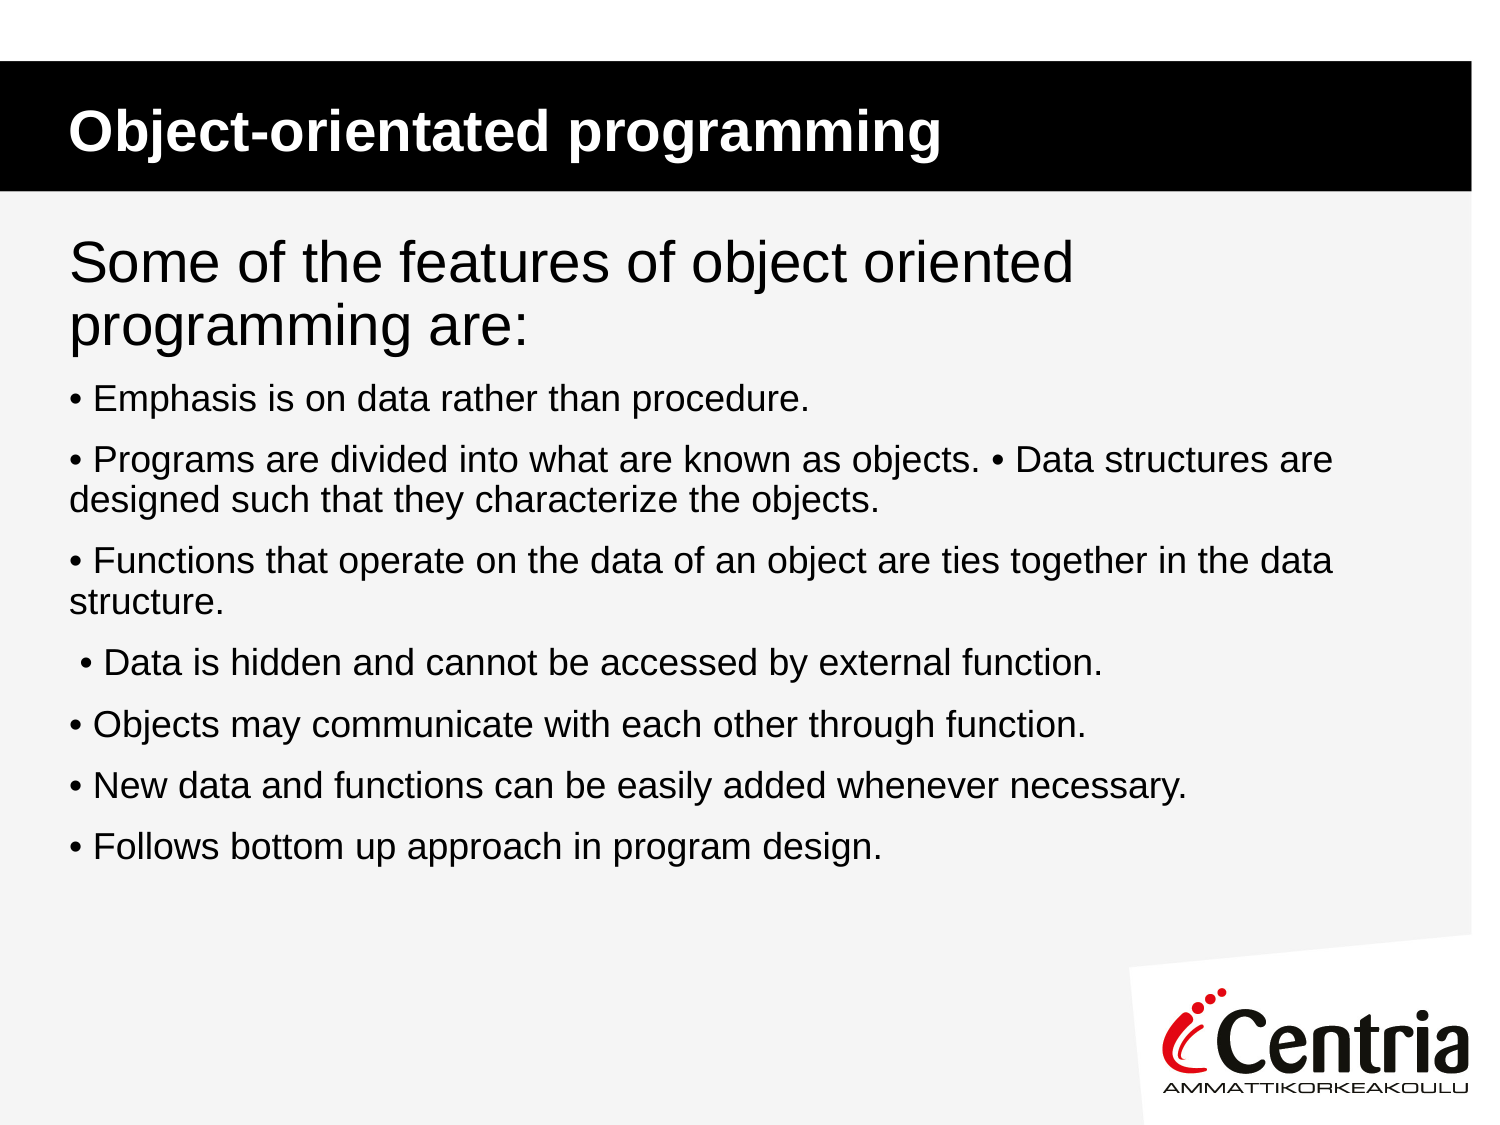

Object-orientated programming
Some of the features of object oriented programming are:
• Emphasis is on data rather than procedure.
• Programs are divided into what are known as objects. • Data structures are designed such that they characterize the objects.
• Functions that operate on the data of an object are ties together in the data structure.
 • Data is hidden and cannot be accessed by external function.
• Objects may communicate with each other through function.
• New data and functions can be easily added whenever necessary.
• Follows bottom up approach in program design.